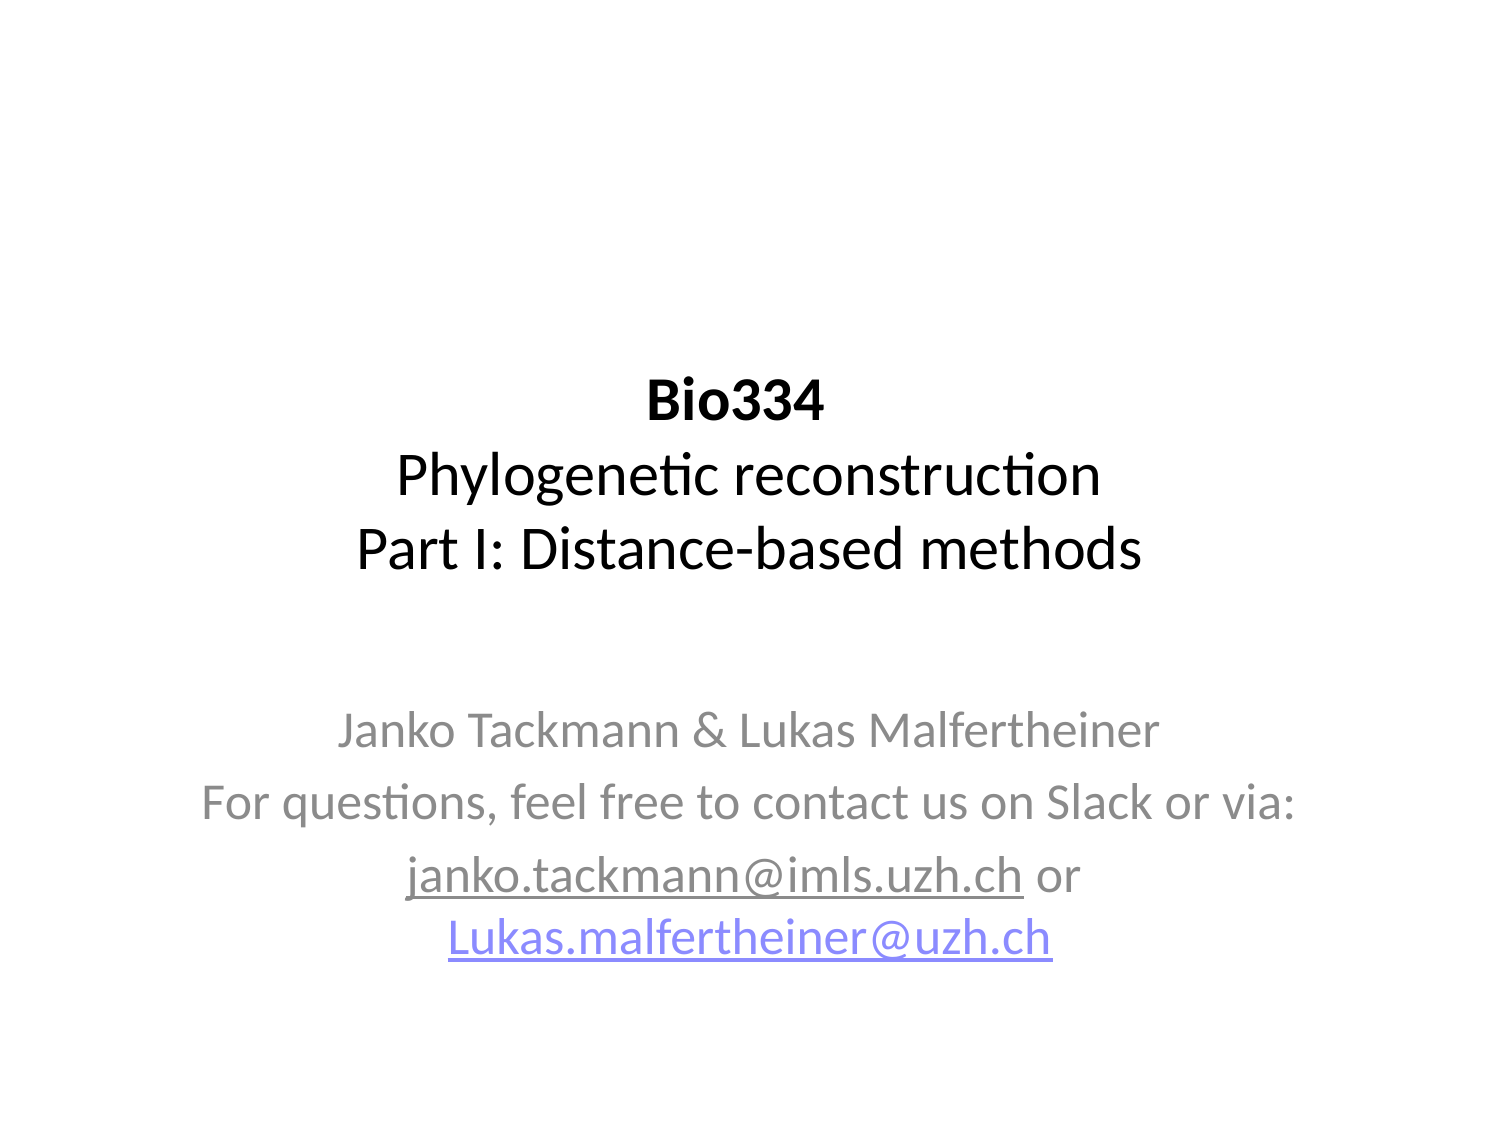

# Bio334 Phylogenetic reconstruction Part I: Distance-based methods
Janko Tackmann & Lukas Malfertheiner
For questions, feel free to contact us on Slack or via:
janko.tackmann@imls.uzh.ch or Lukas.malfertheiner@uzh.ch